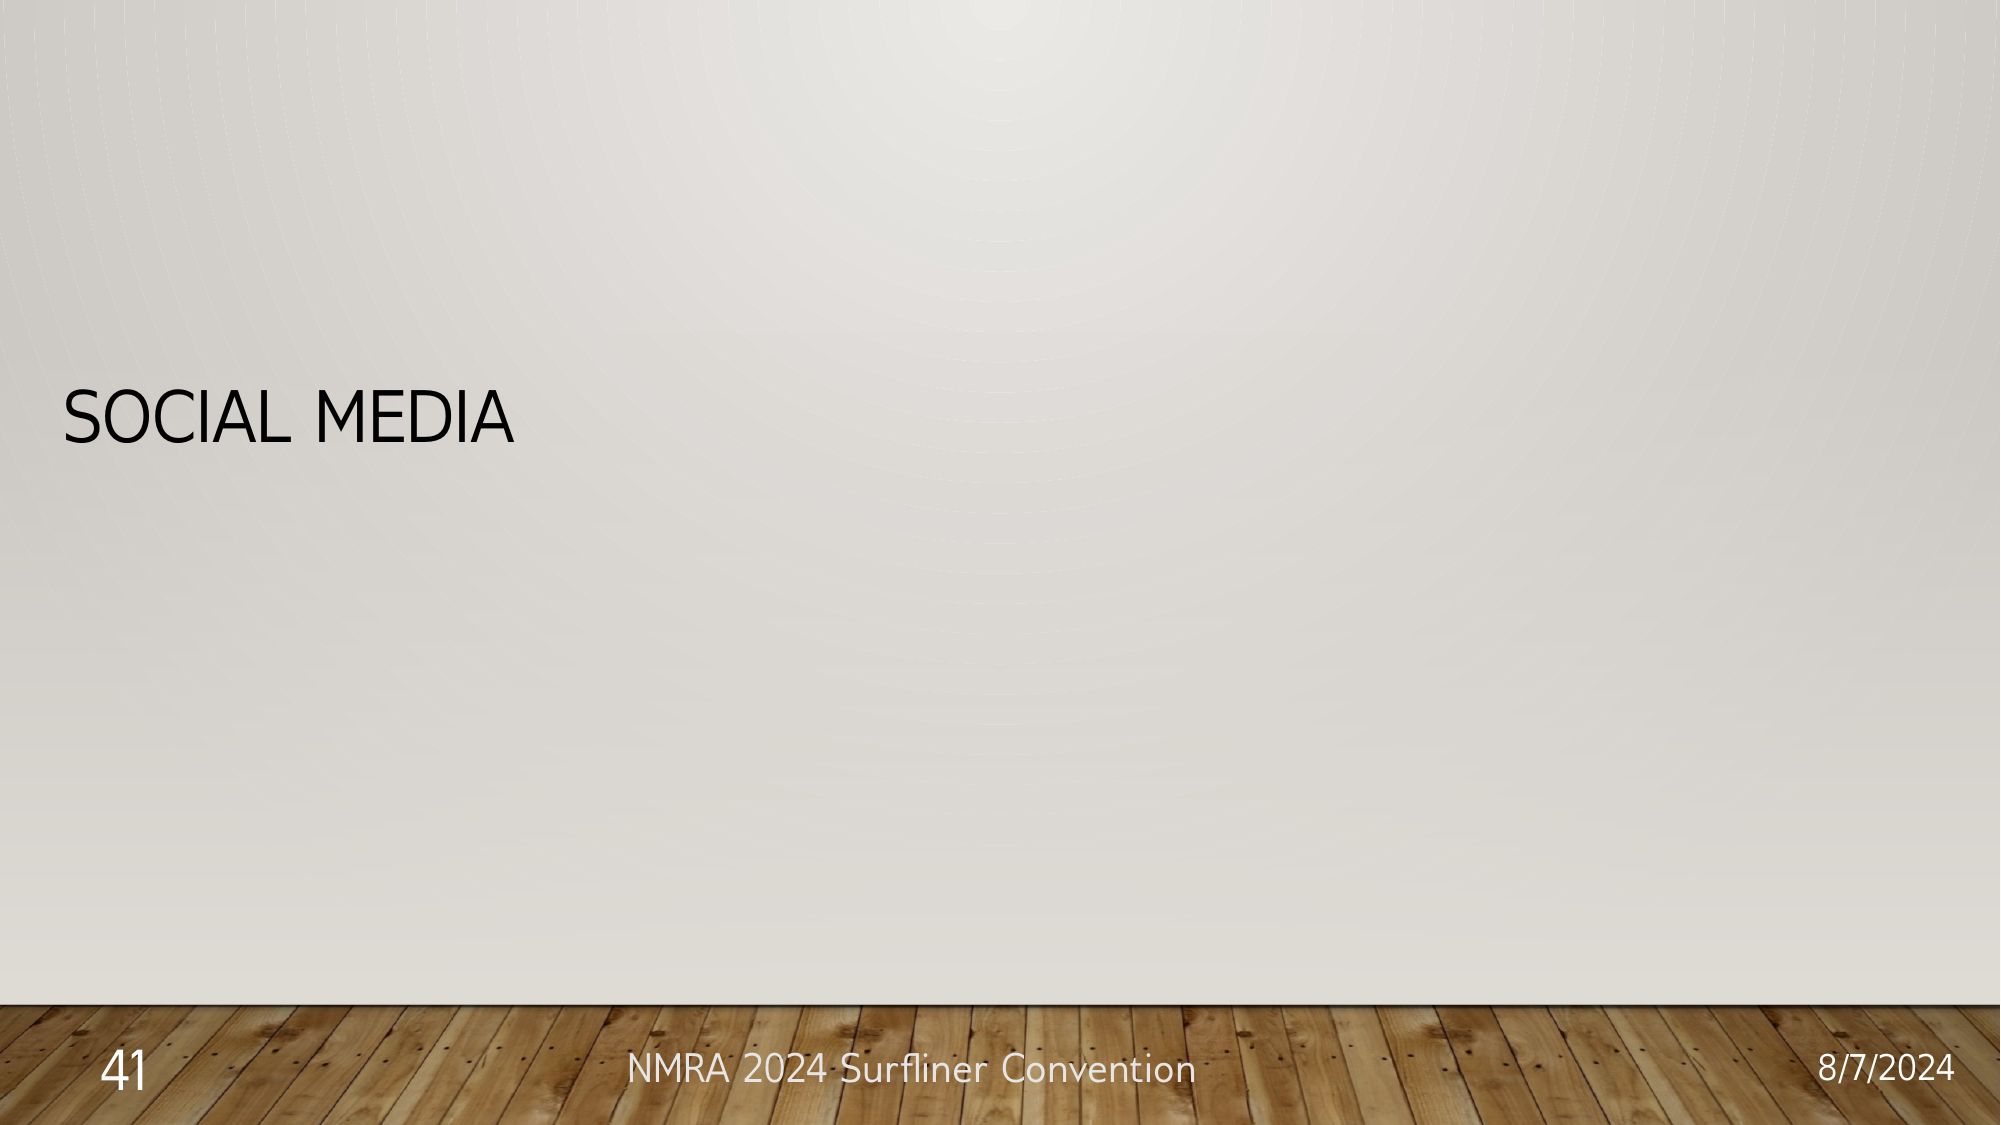

Social media
41
NMRA 2024 Surfliner Convention
8/7/2024